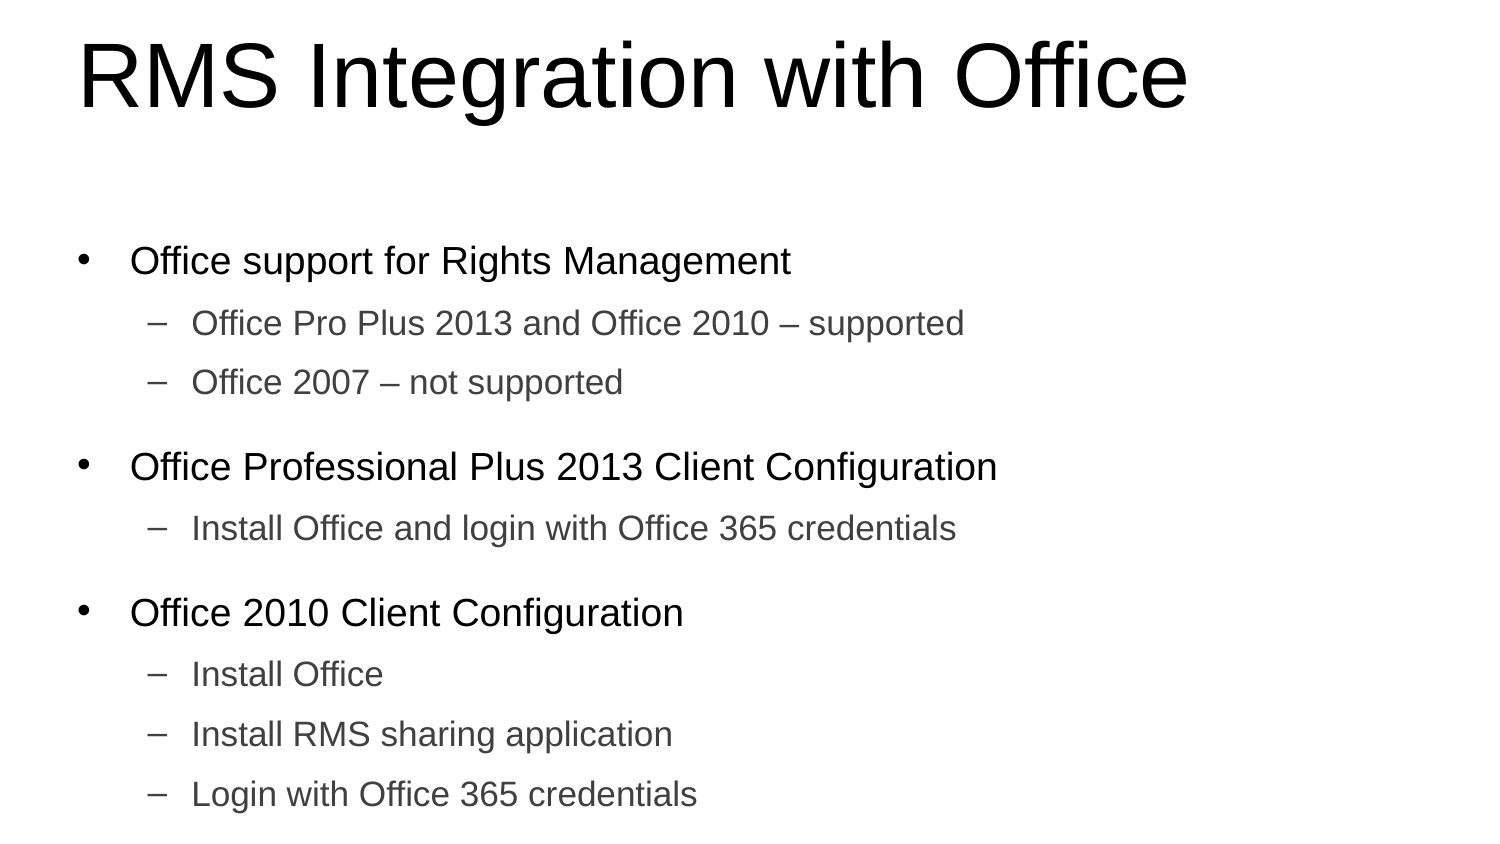

# RMS Integration with Office
Office support for Rights Management
Office Pro Plus 2013 and Office 2010 – supported
Office 2007 – not supported
Office Professional Plus 2013 Client Configuration
Install Office and login with Office 365 credentials
Office 2010 Client Configuration
Install Office
Install RMS sharing application
Login with Office 365 credentials
Protecting Office Content with Rights Management
Templates
User defined rights